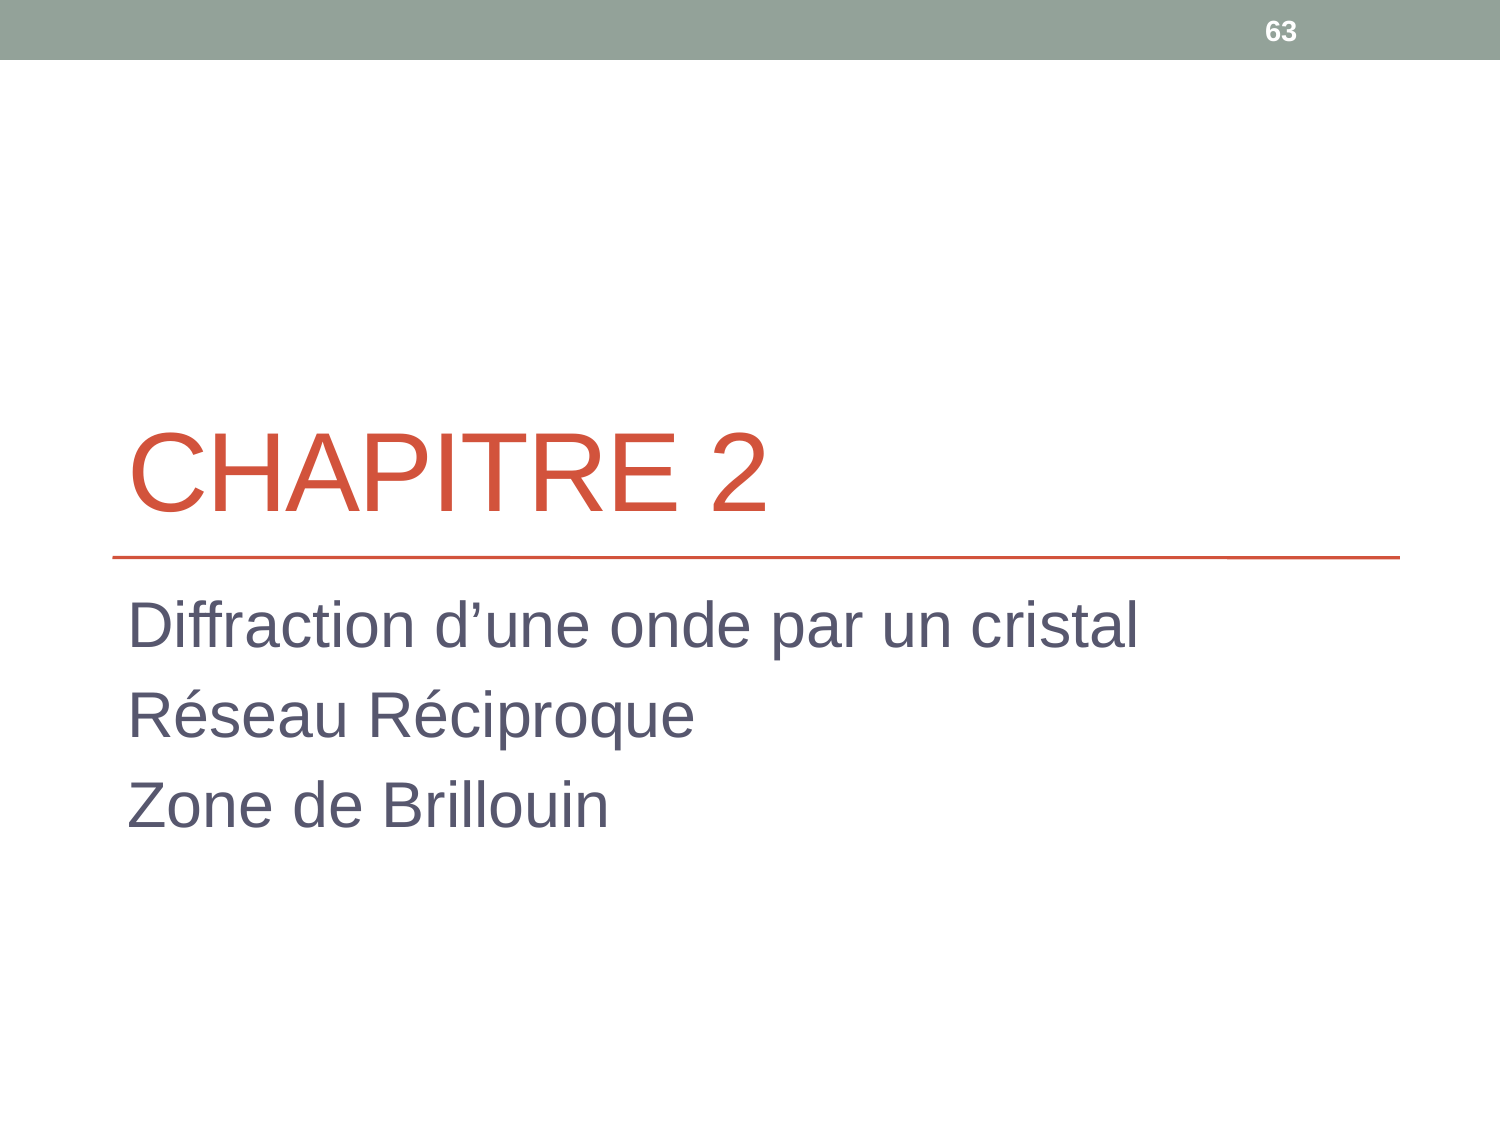

63
# Chapitre 2
Diffraction d’une onde par un cristal
Réseau Réciproque
Zone de Brillouin